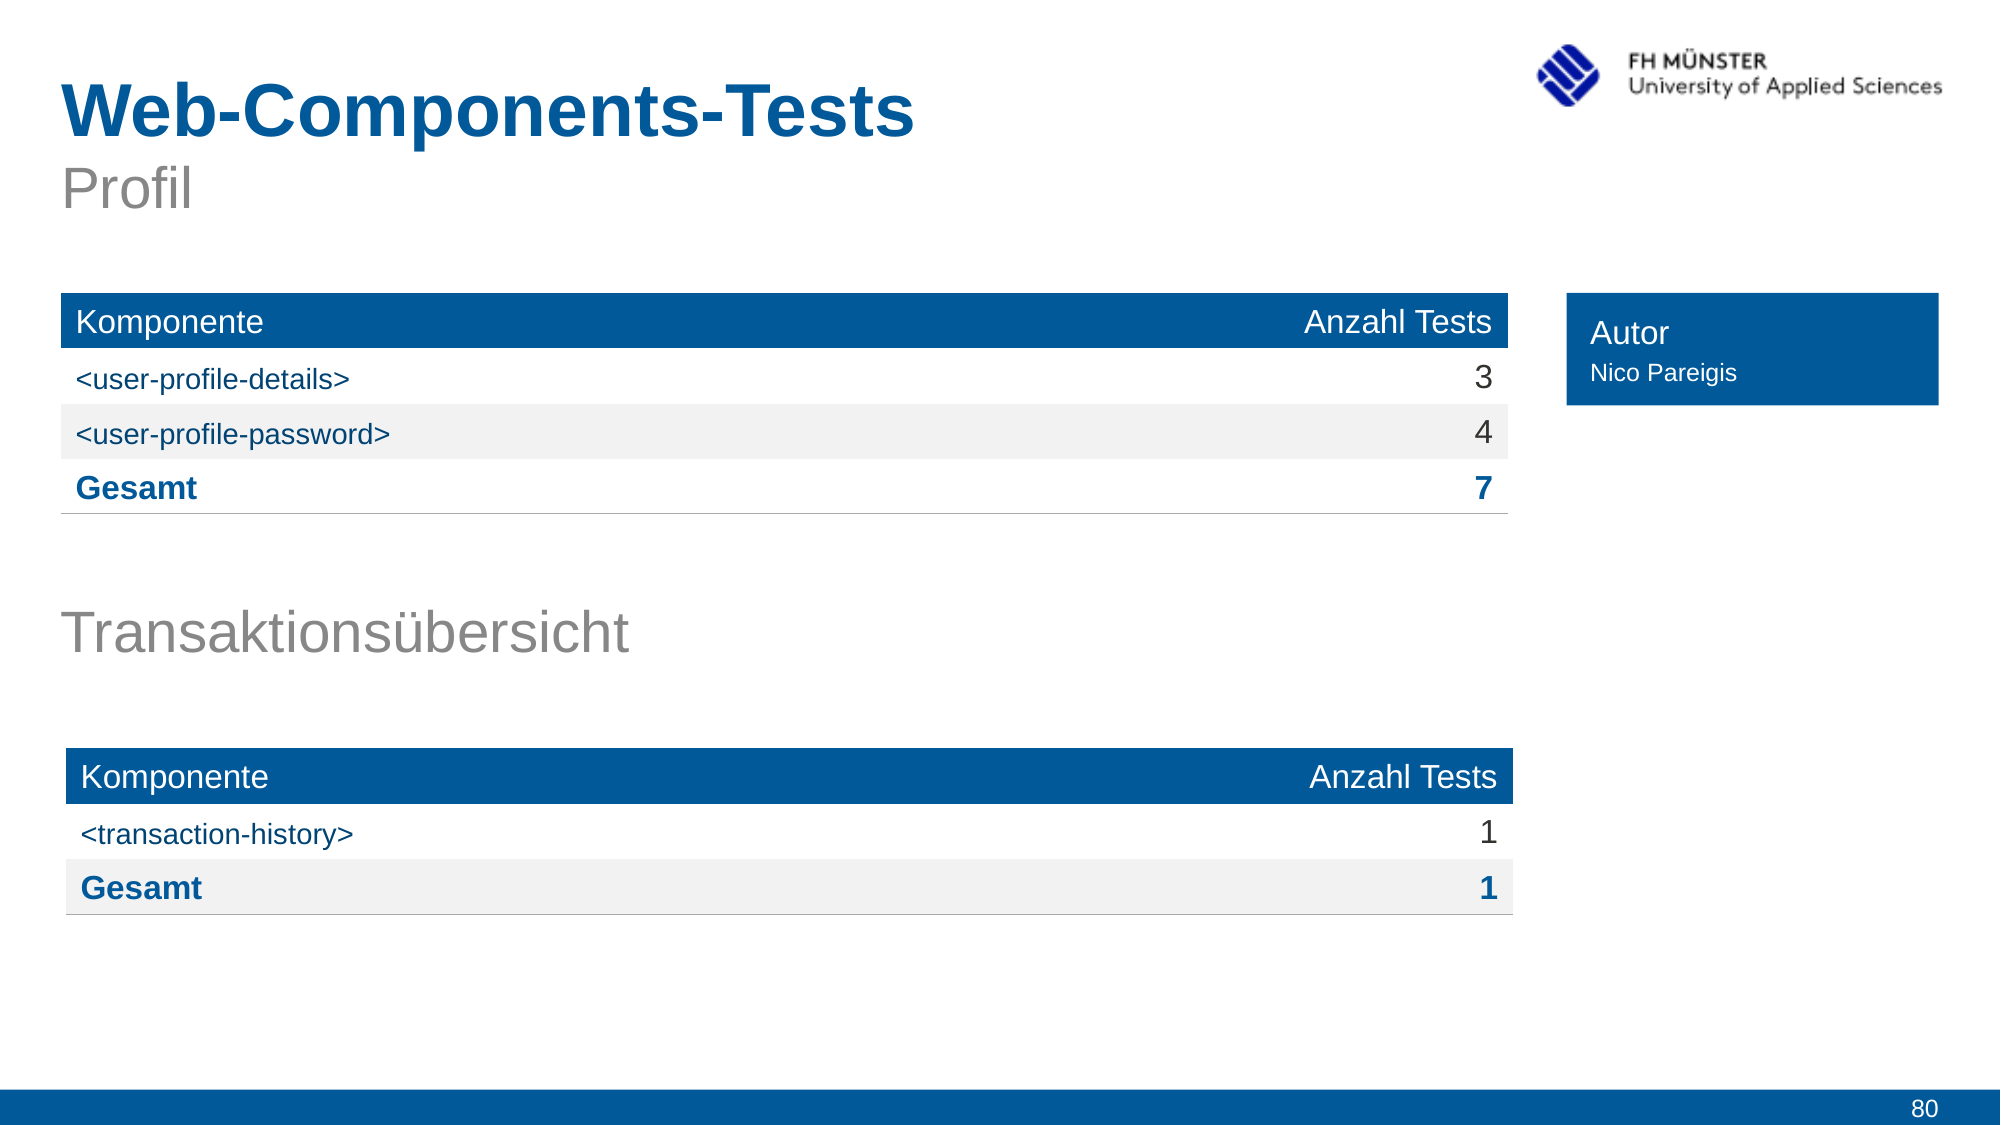

# Web-Components-Tests
Profil

| Komponente | Anzahl Tests |
| --- | --- |
| <user-profile-details> | 3 |
| <user-profile-password> | 4 |
| Gesamt | 7 |

Autor
Nico Pareigis
Transaktionsübersicht

| Komponente | Anzahl Tests |
| --- | --- |
| <transaction-history> | 1 |
| Gesamt | 1 |